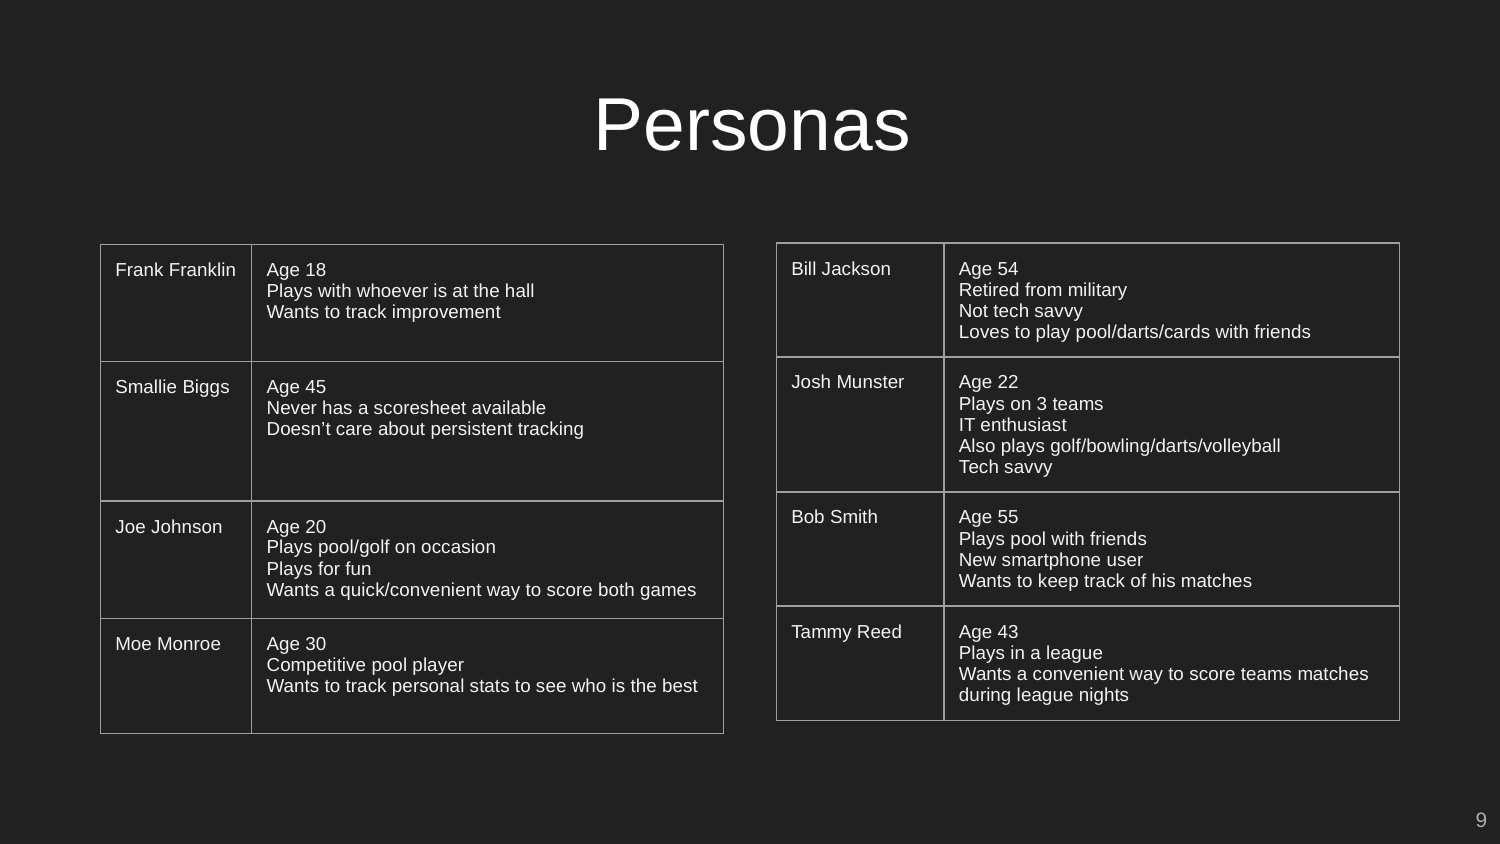

# Personas
| Bill Jackson | Age 54 Retired from military Not tech savvy Loves to play pool/darts/cards with friends |
| --- | --- |
| Josh Munster | Age 22 Plays on 3 teams IT enthusiast Also plays golf/bowling/darts/volleyball Tech savvy |
| Bob Smith | Age 55 Plays pool with friends New smartphone user Wants to keep track of his matches |
| Tammy Reed | Age 43 Plays in a league Wants a convenient way to score teams matches during league nights |
| Frank Franklin | Age 18 Plays with whoever is at the hall Wants to track improvement |
| --- | --- |
| Smallie Biggs | Age 45 Never has a scoresheet available Doesn’t care about persistent tracking |
| Joe Johnson | Age 20 Plays pool/golf on occasion Plays for fun Wants a quick/convenient way to score both games |
| Moe Monroe | Age 30 Competitive pool player Wants to track personal stats to see who is the best |
9